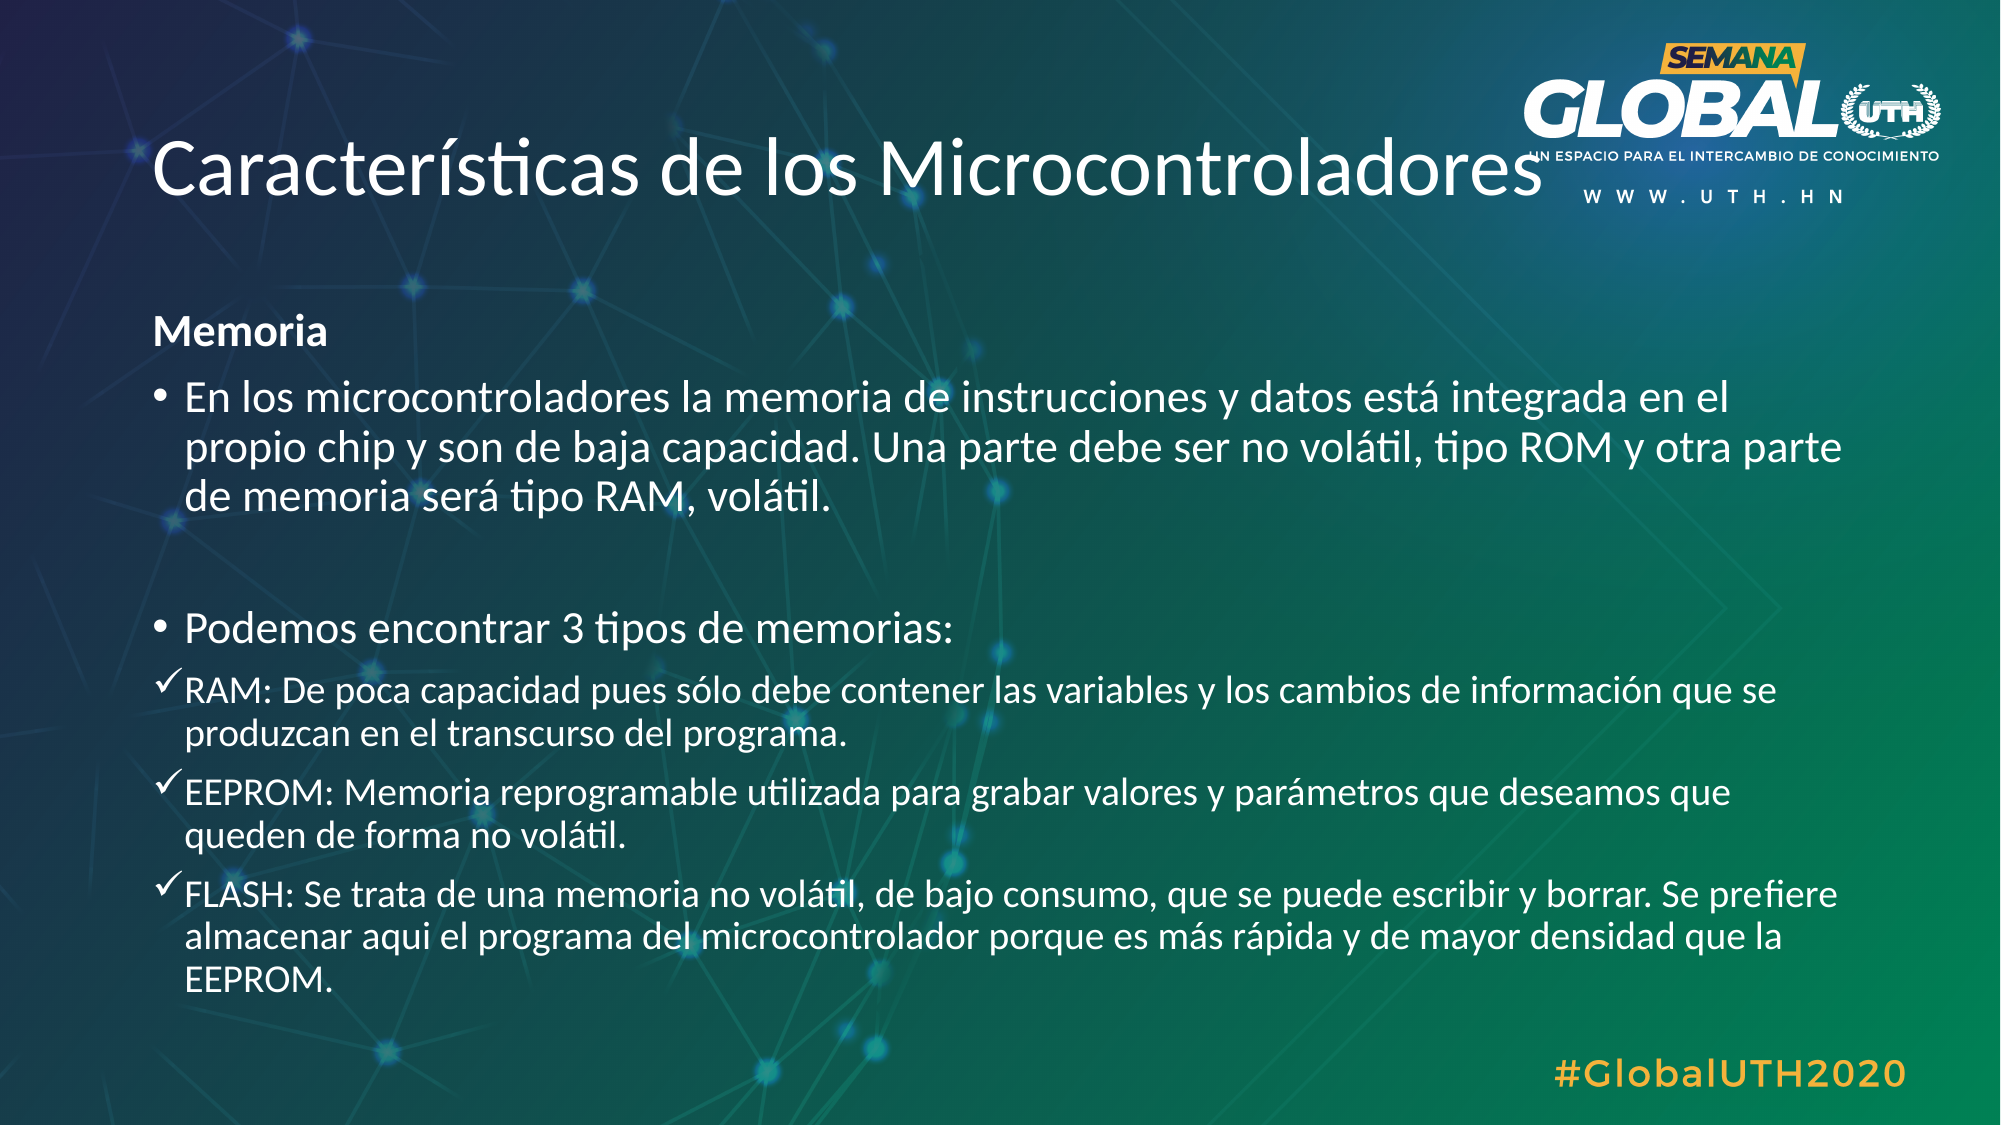

# Características de los Microcontroladores
Memoria
En los microcontroladores la memoria de instrucciones y datos está integrada en el propio chip y son de baja capacidad. Una parte debe ser no volátil, tipo ROM y otra parte de memoria será tipo RAM, volátil.

Podemos encontrar 3 tipos de memorias:
RAM: De poca capacidad pues sólo debe contener las variables y los cambios de información que se produzcan en el transcurso del programa.
EEPROM: Memoria reprogramable utilizada para grabar valores y parámetros que deseamos que queden de forma no volátil.
FLASH: Se trata de una memoria no volátil, de bajo consumo, que se puede escribir y borrar. Se prefiere almacenar aqui el programa del microcontrolador porque es más rápida y de mayor densidad que la EEPROM.